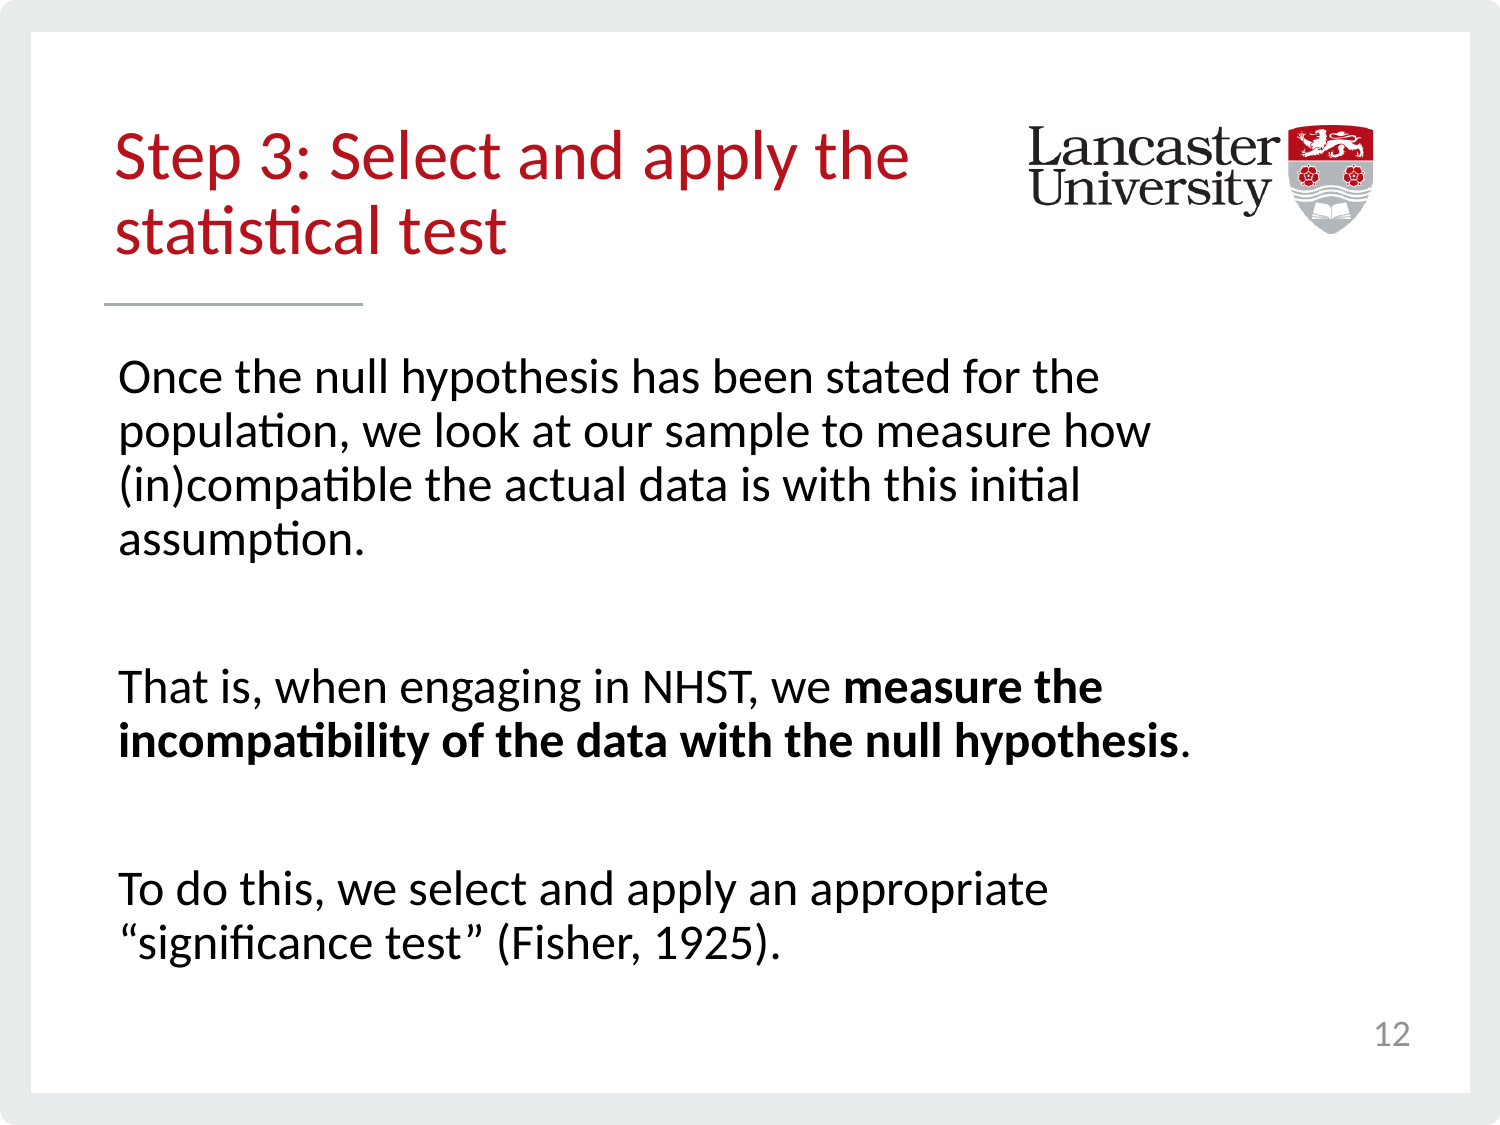

# Step 3: Select and apply the statistical test
Once the null hypothesis has been stated for the population, we look at our sample to measure how (in)compatible the actual data is with this initial assumption.

That is, when engaging in NHST, we measure the incompatibility of the data with the null hypothesis.

To do this, we select and apply an appropriate “significance test” (Fisher, 1925).

12